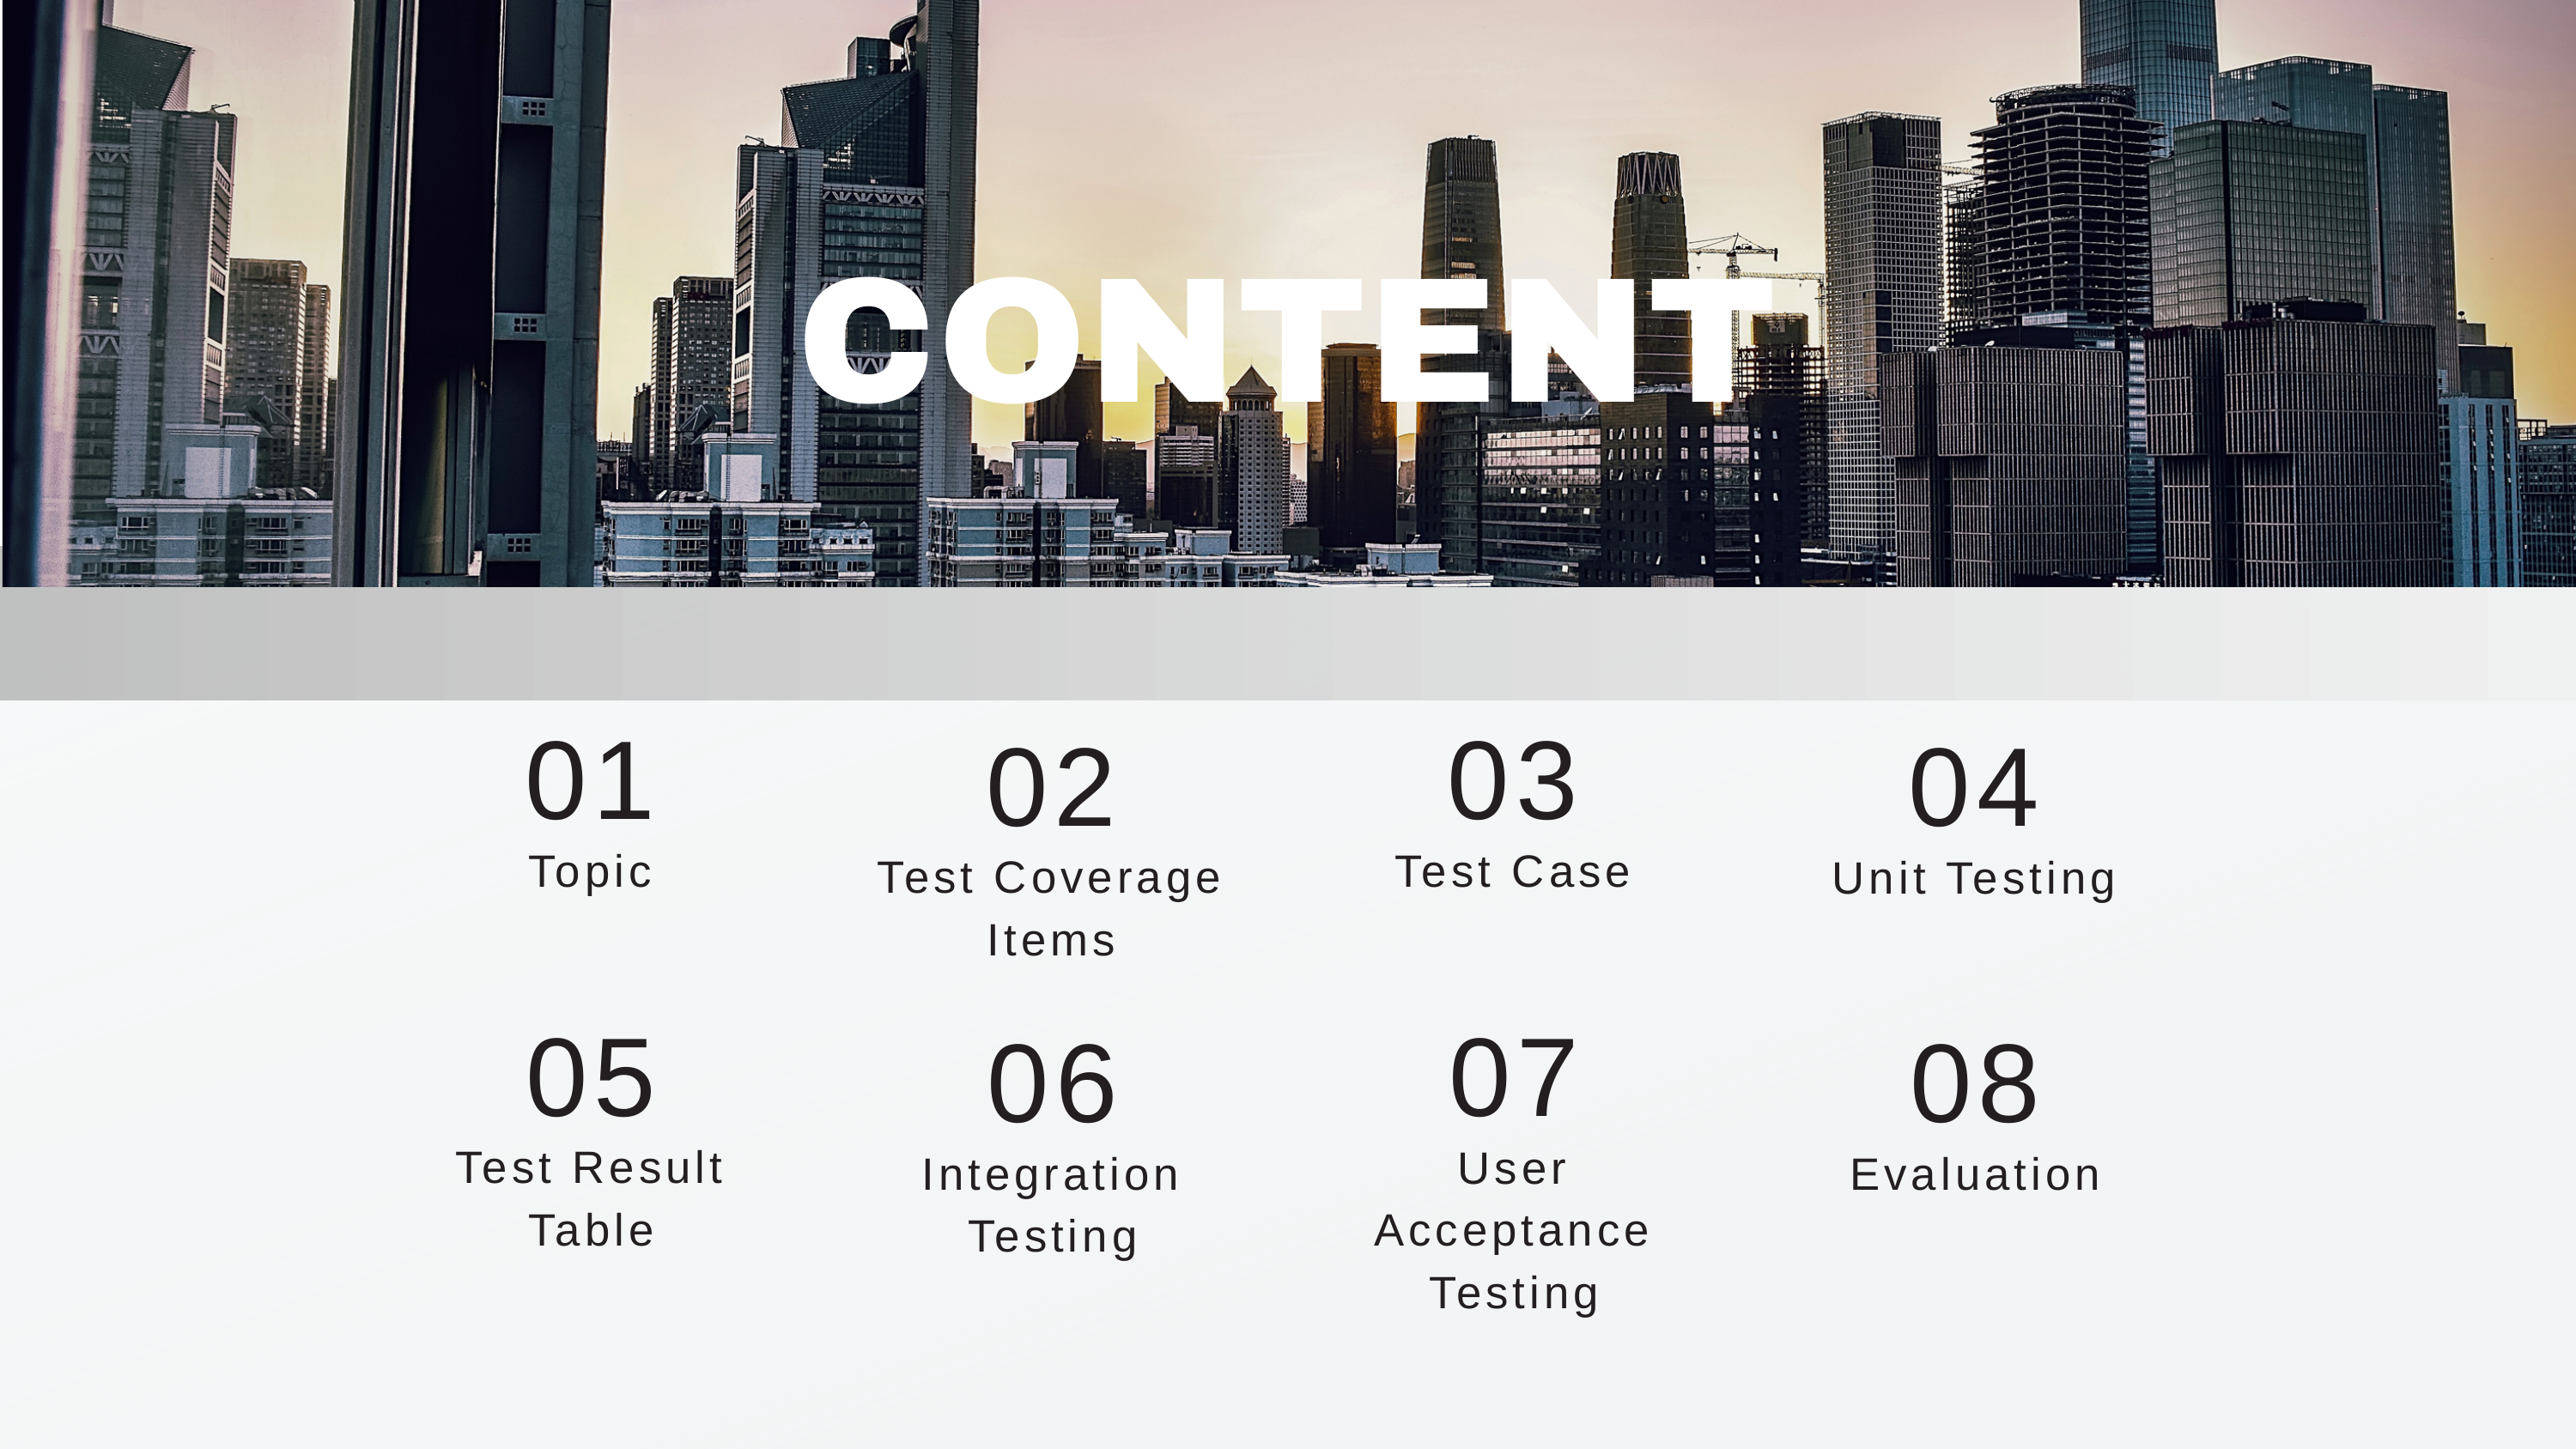

CONTENT
01
03
02
04
Topic
Test Case
Test Coverage Items
Unit Testing
05
07
06
08
Test Result Table
User Acceptance Testing
Integration Testing
Evaluation